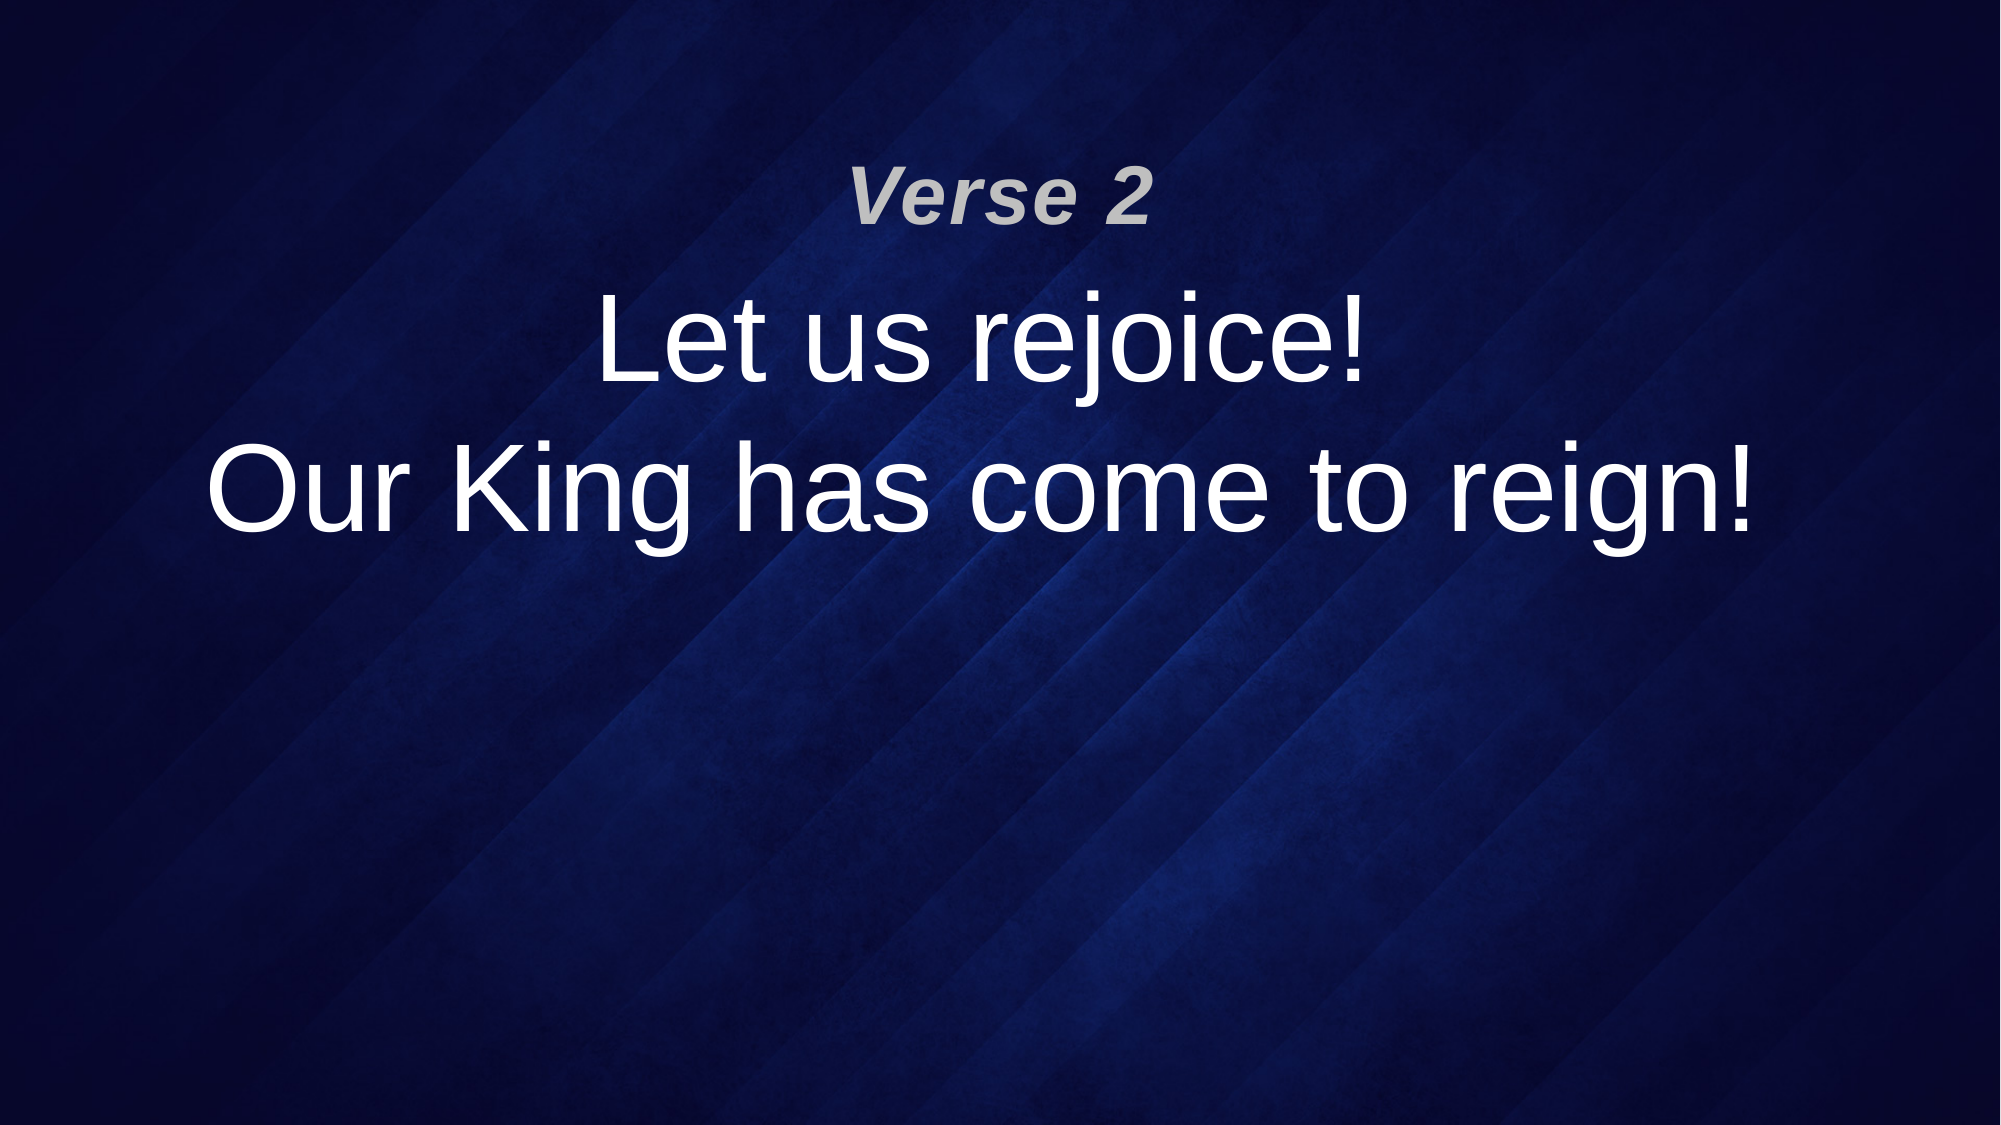

Verse 2
# Let us rejoice! Our King has come to reign!